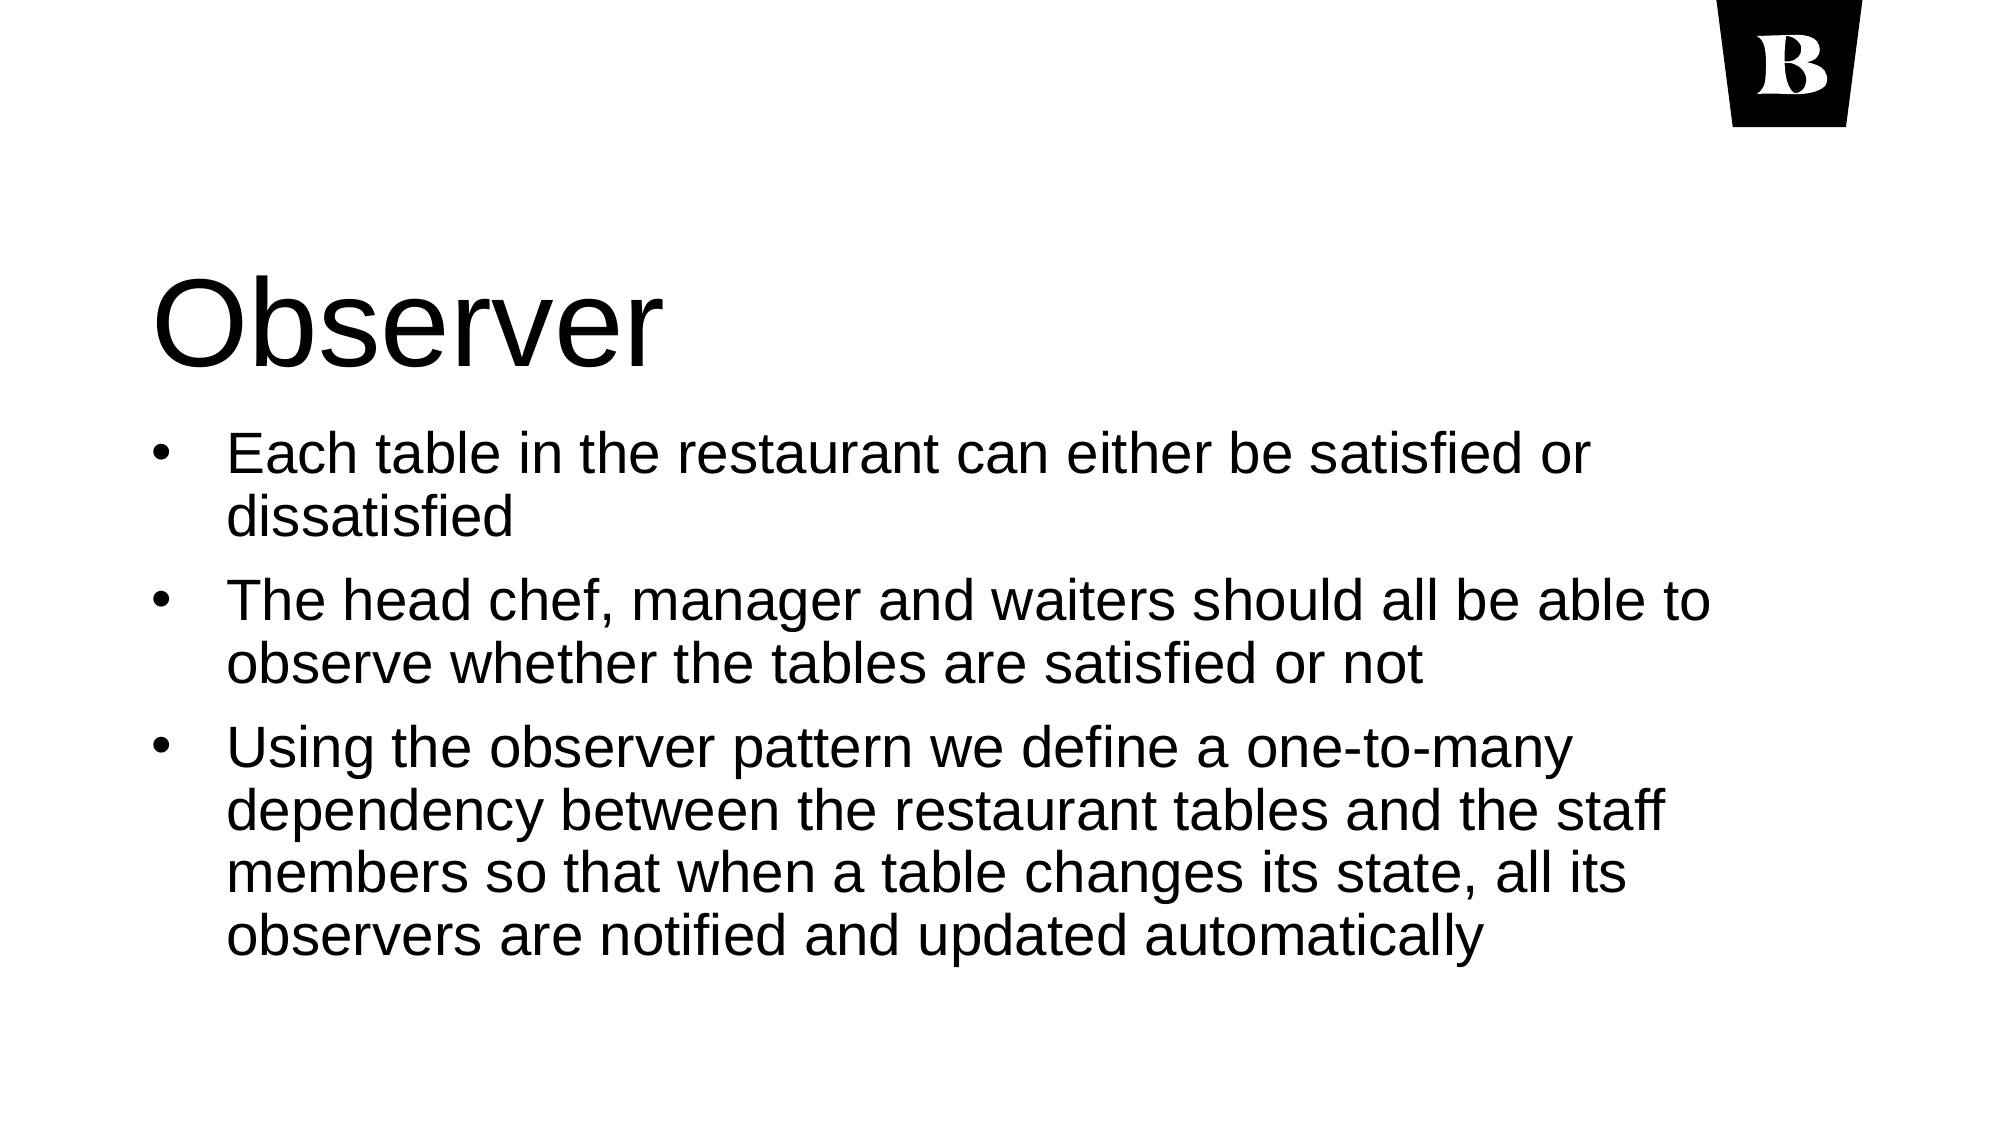

# Observer
Each table in the restaurant can either be satisfied or dissatisfied
The head chef, manager and waiters should all be able to observe whether the tables are satisfied or not
Using the observer pattern we define a one-to-many dependency between the restaurant tables and the staff members so that when a table changes its state, all its observers are notified and updated automatically